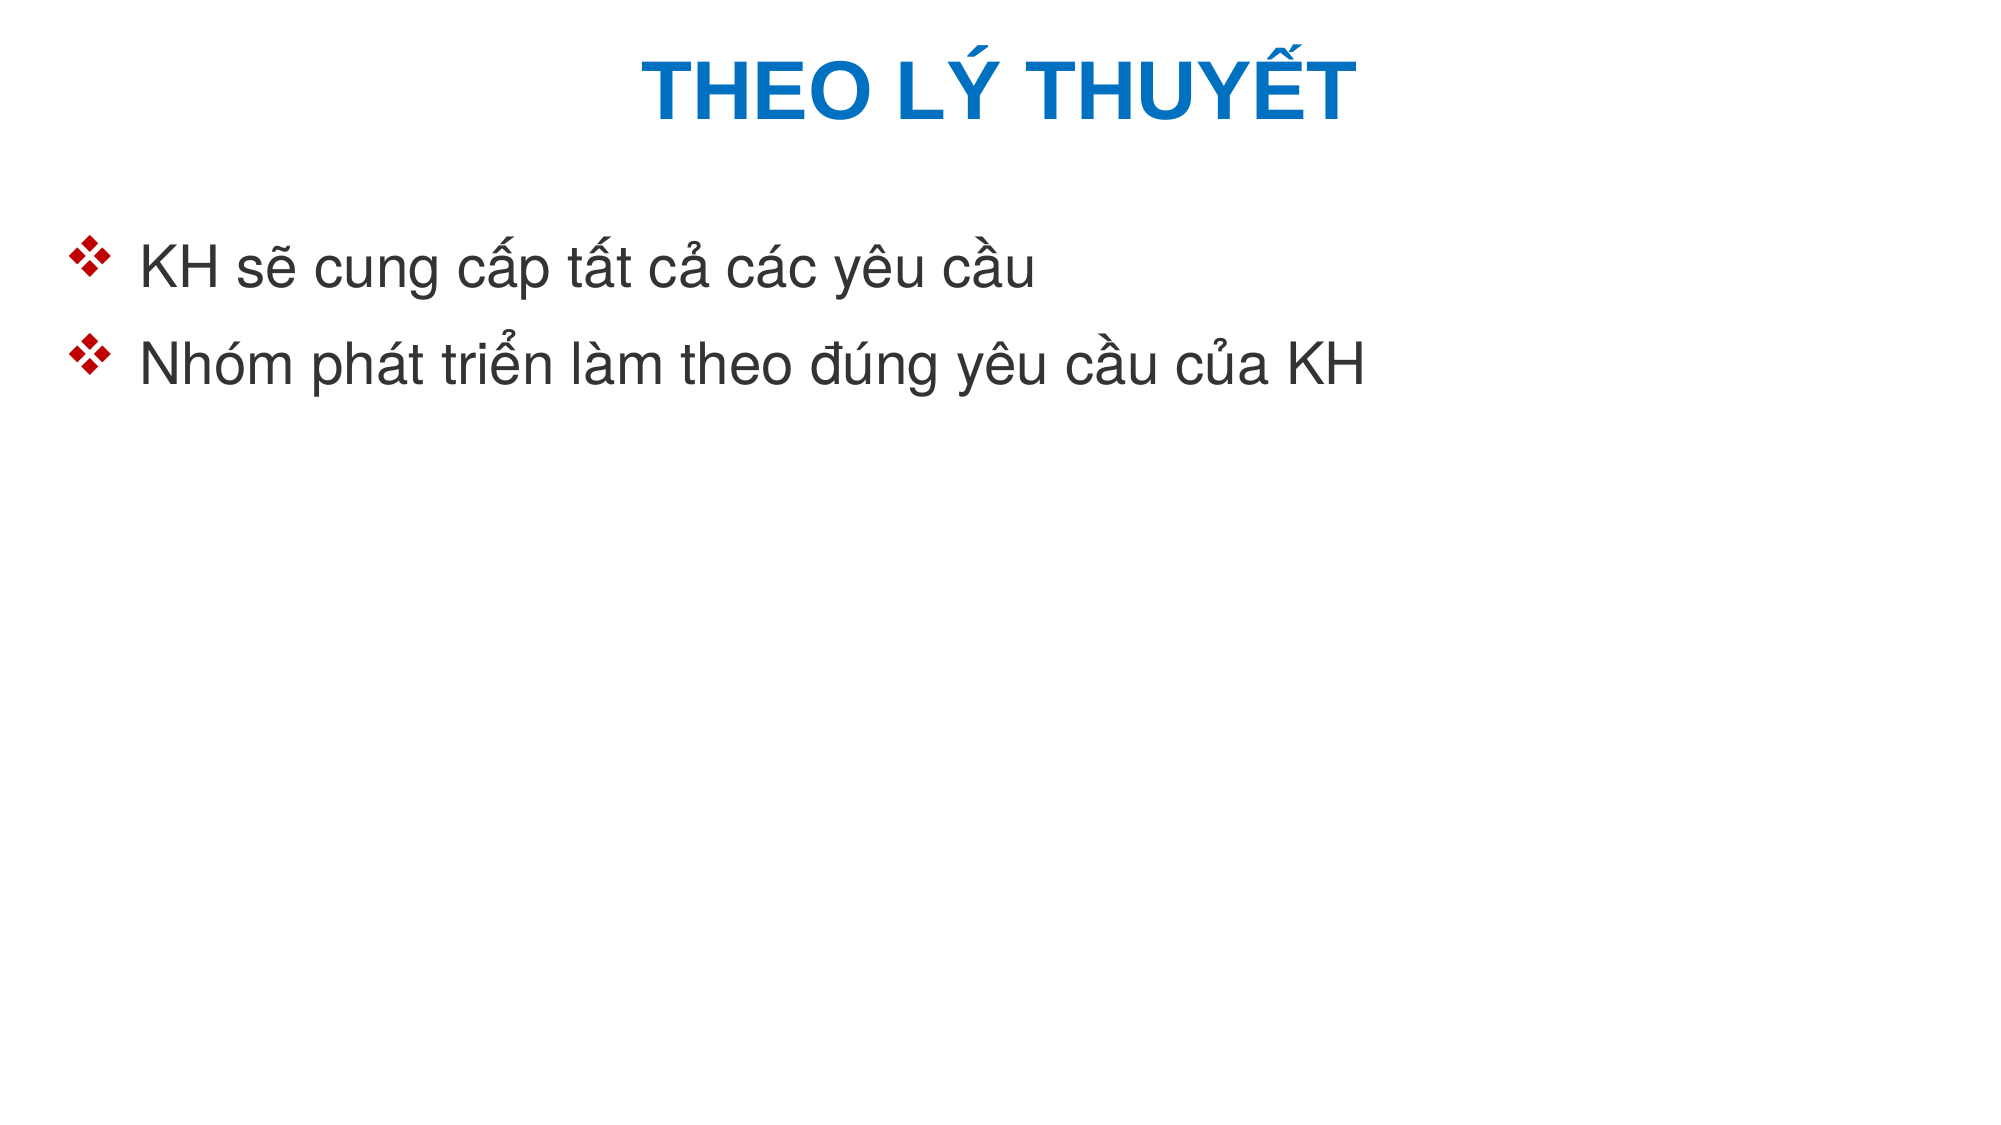

# THEO LÝ THUYẾT
KH sẽ cung cấp tất cả các yêu cầu
Nhóm phát triển làm theo đúng yêu cầu của KH